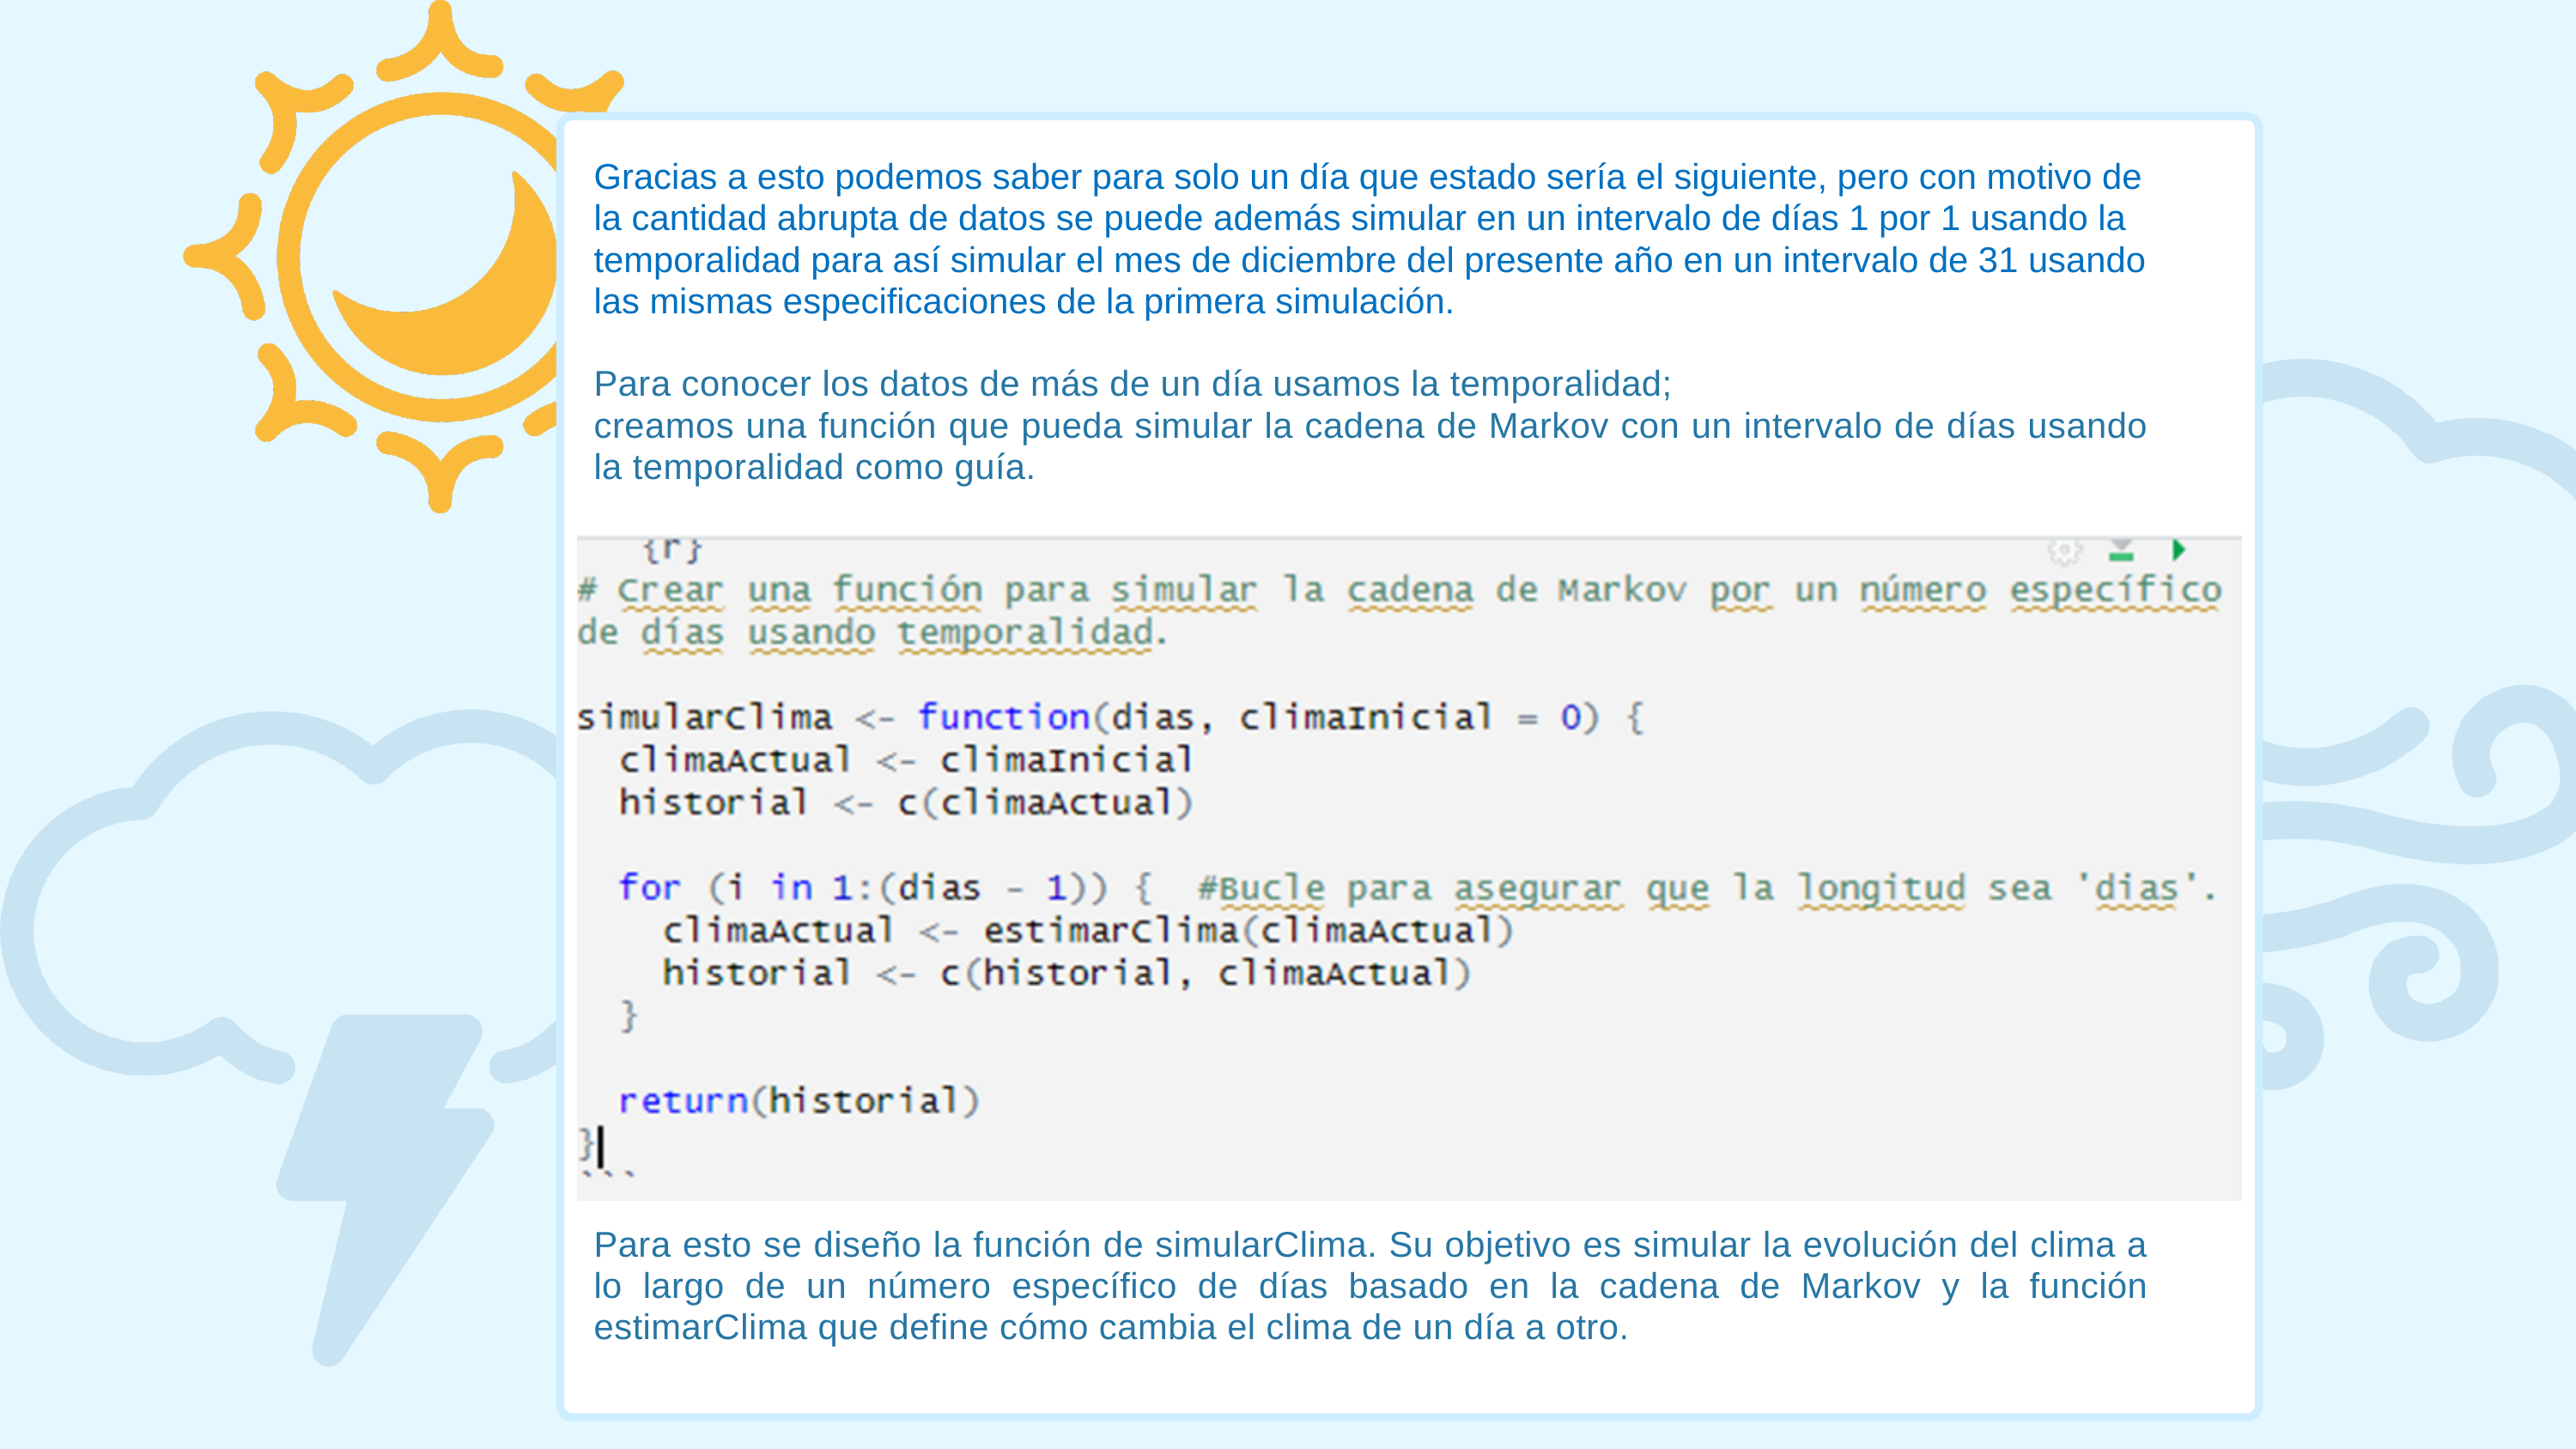

Gracias a esto podemos saber para solo un día que estado sería el siguiente, pero con motivo de la cantidad abrupta de datos se puede además simular en un intervalo de días 1 por 1 usando la temporalidad para así simular el mes de diciembre del presente año en un intervalo de 31 usando las mismas especificaciones de la primera simulación.

Para conocer los datos de más de un día usamos la temporalidad;
creamos una función que pueda simular la cadena de Markov con un intervalo de días usando la temporalidad como guía.

Para esto se diseño la función de simularClima. Su objetivo es simular la evolución del clima a lo largo de un número específico de días basado en la cadena de Markov y la función estimarClima que define cómo cambia el clima de un día a otro.